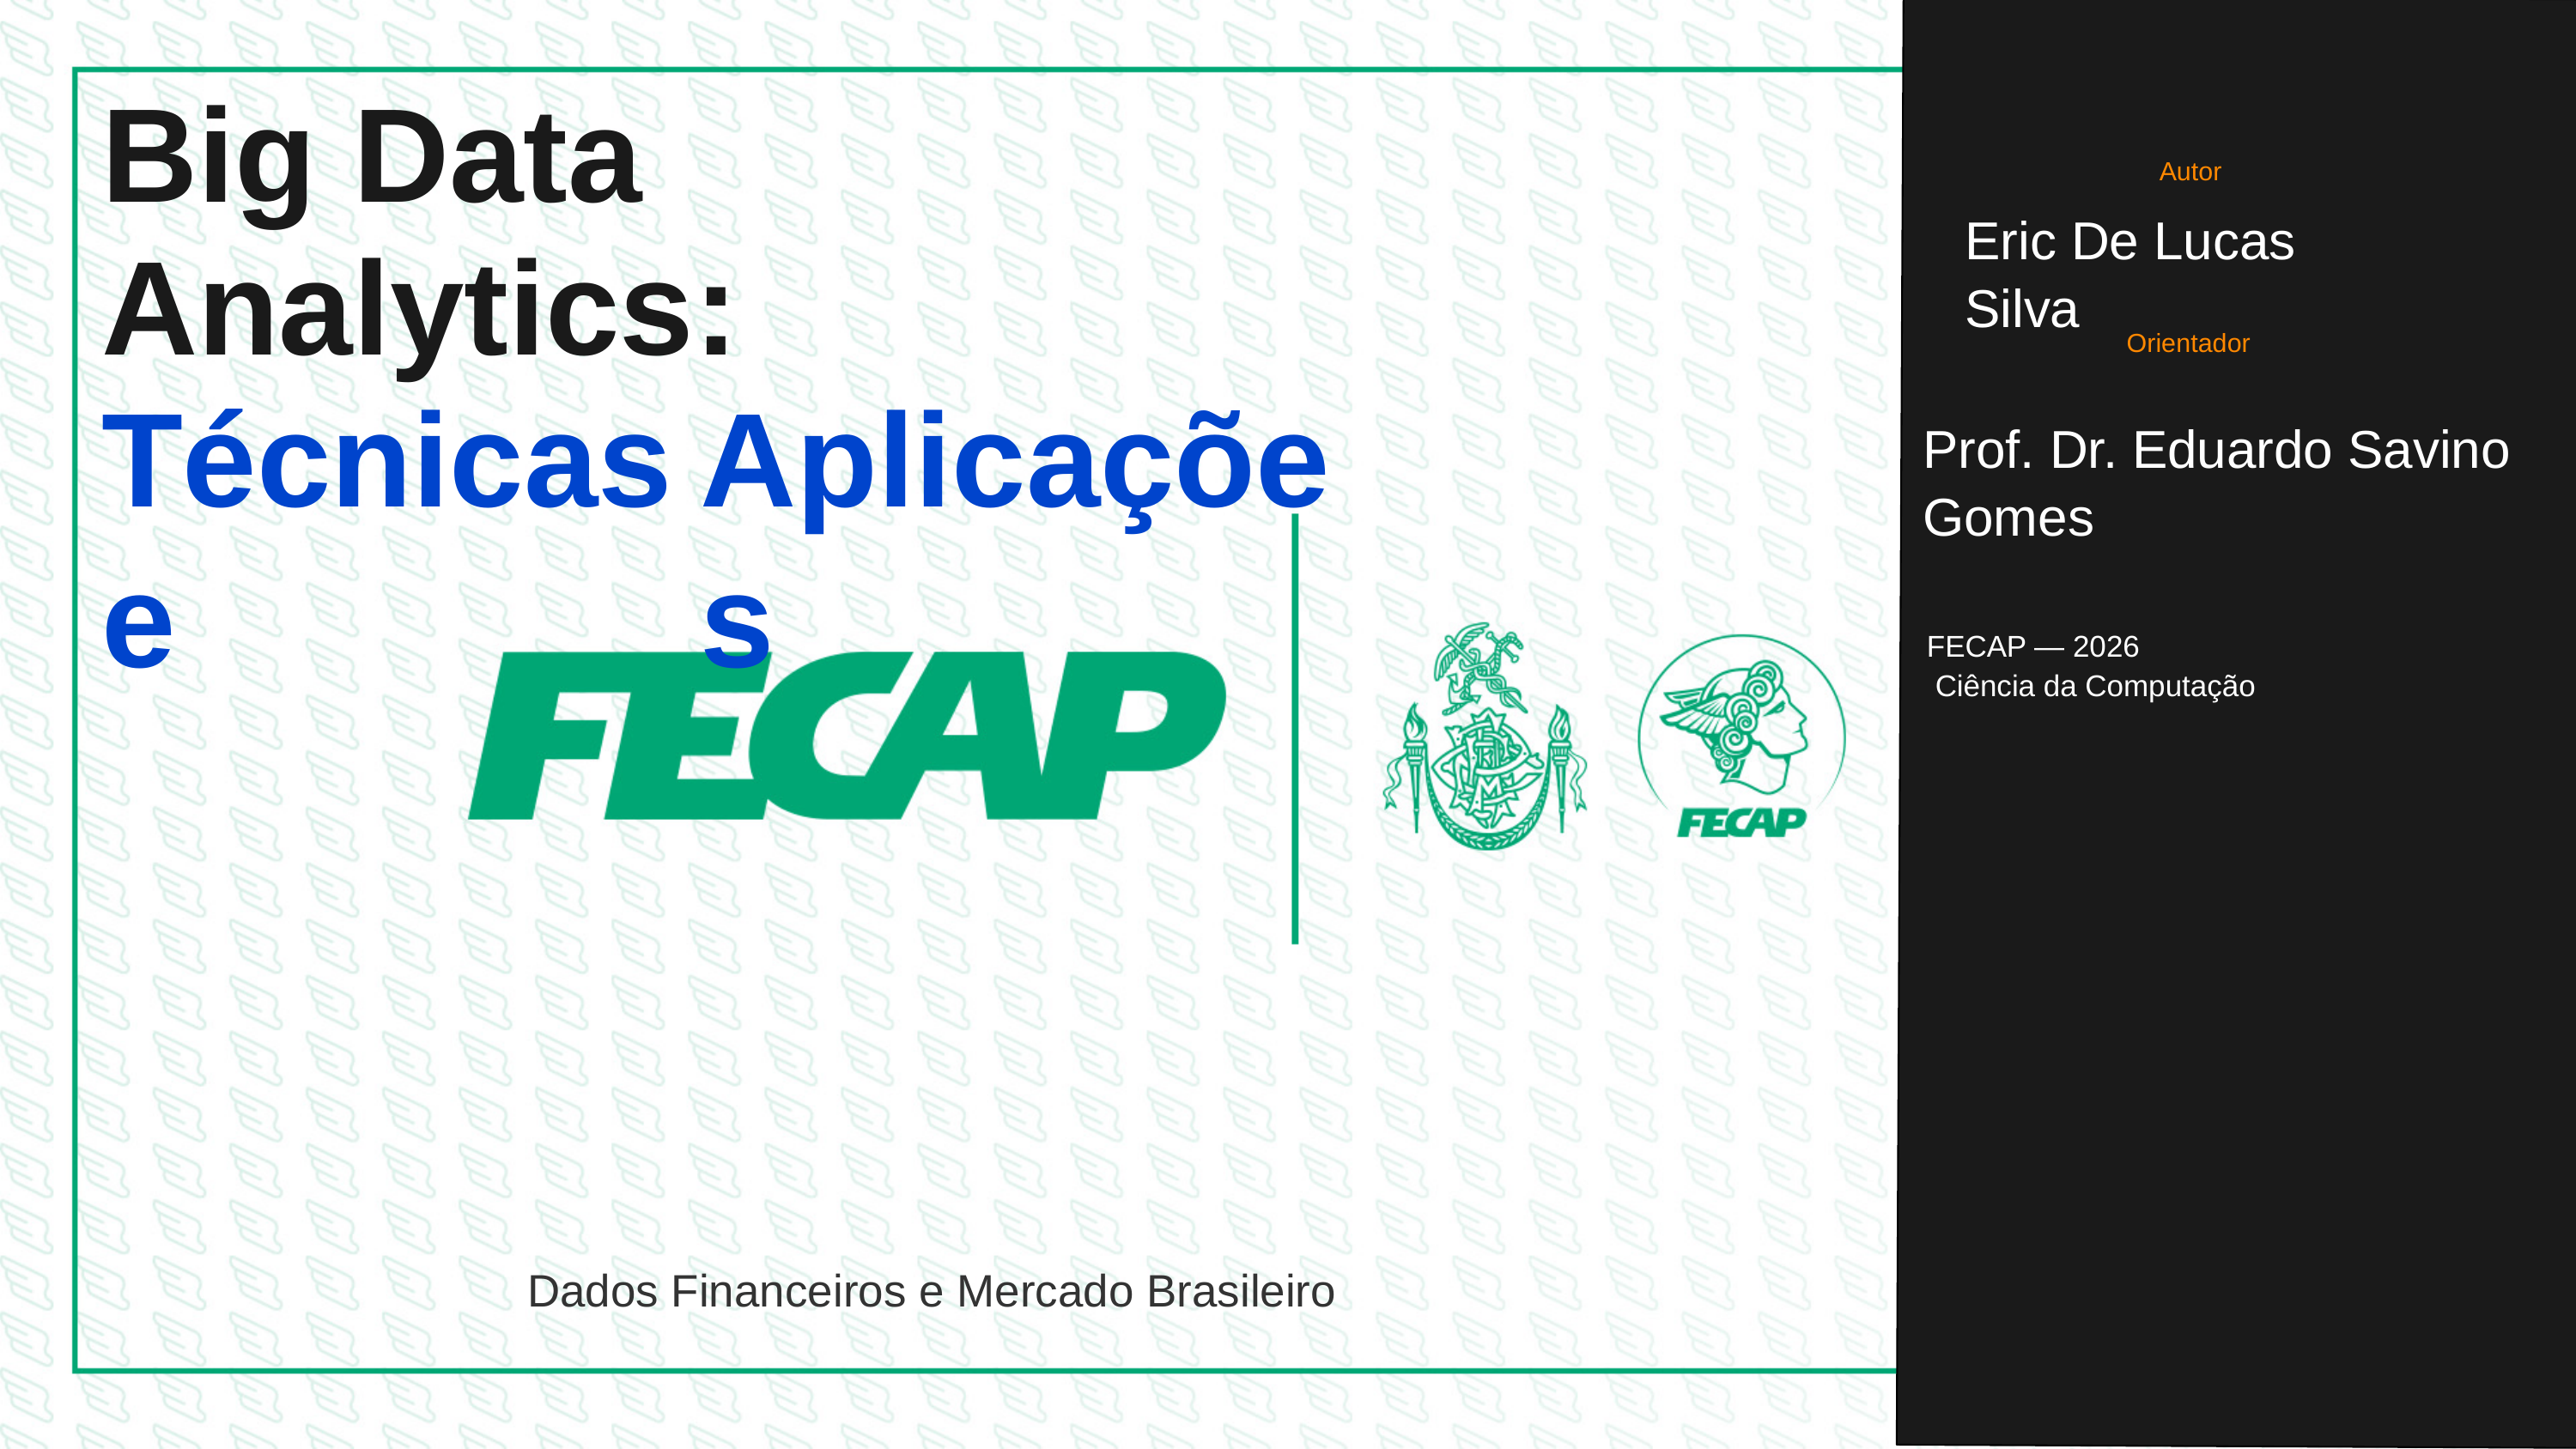

Big Data
Autor
Eric De Lucas Silva
Analytics:
Orientador
Técnicas e
Aplicações
Prof. Dr. Eduardo Savino Gomes
FECAP — 2026
 Ciência da Computação
Dados Financeiros e Mercado Brasileiro